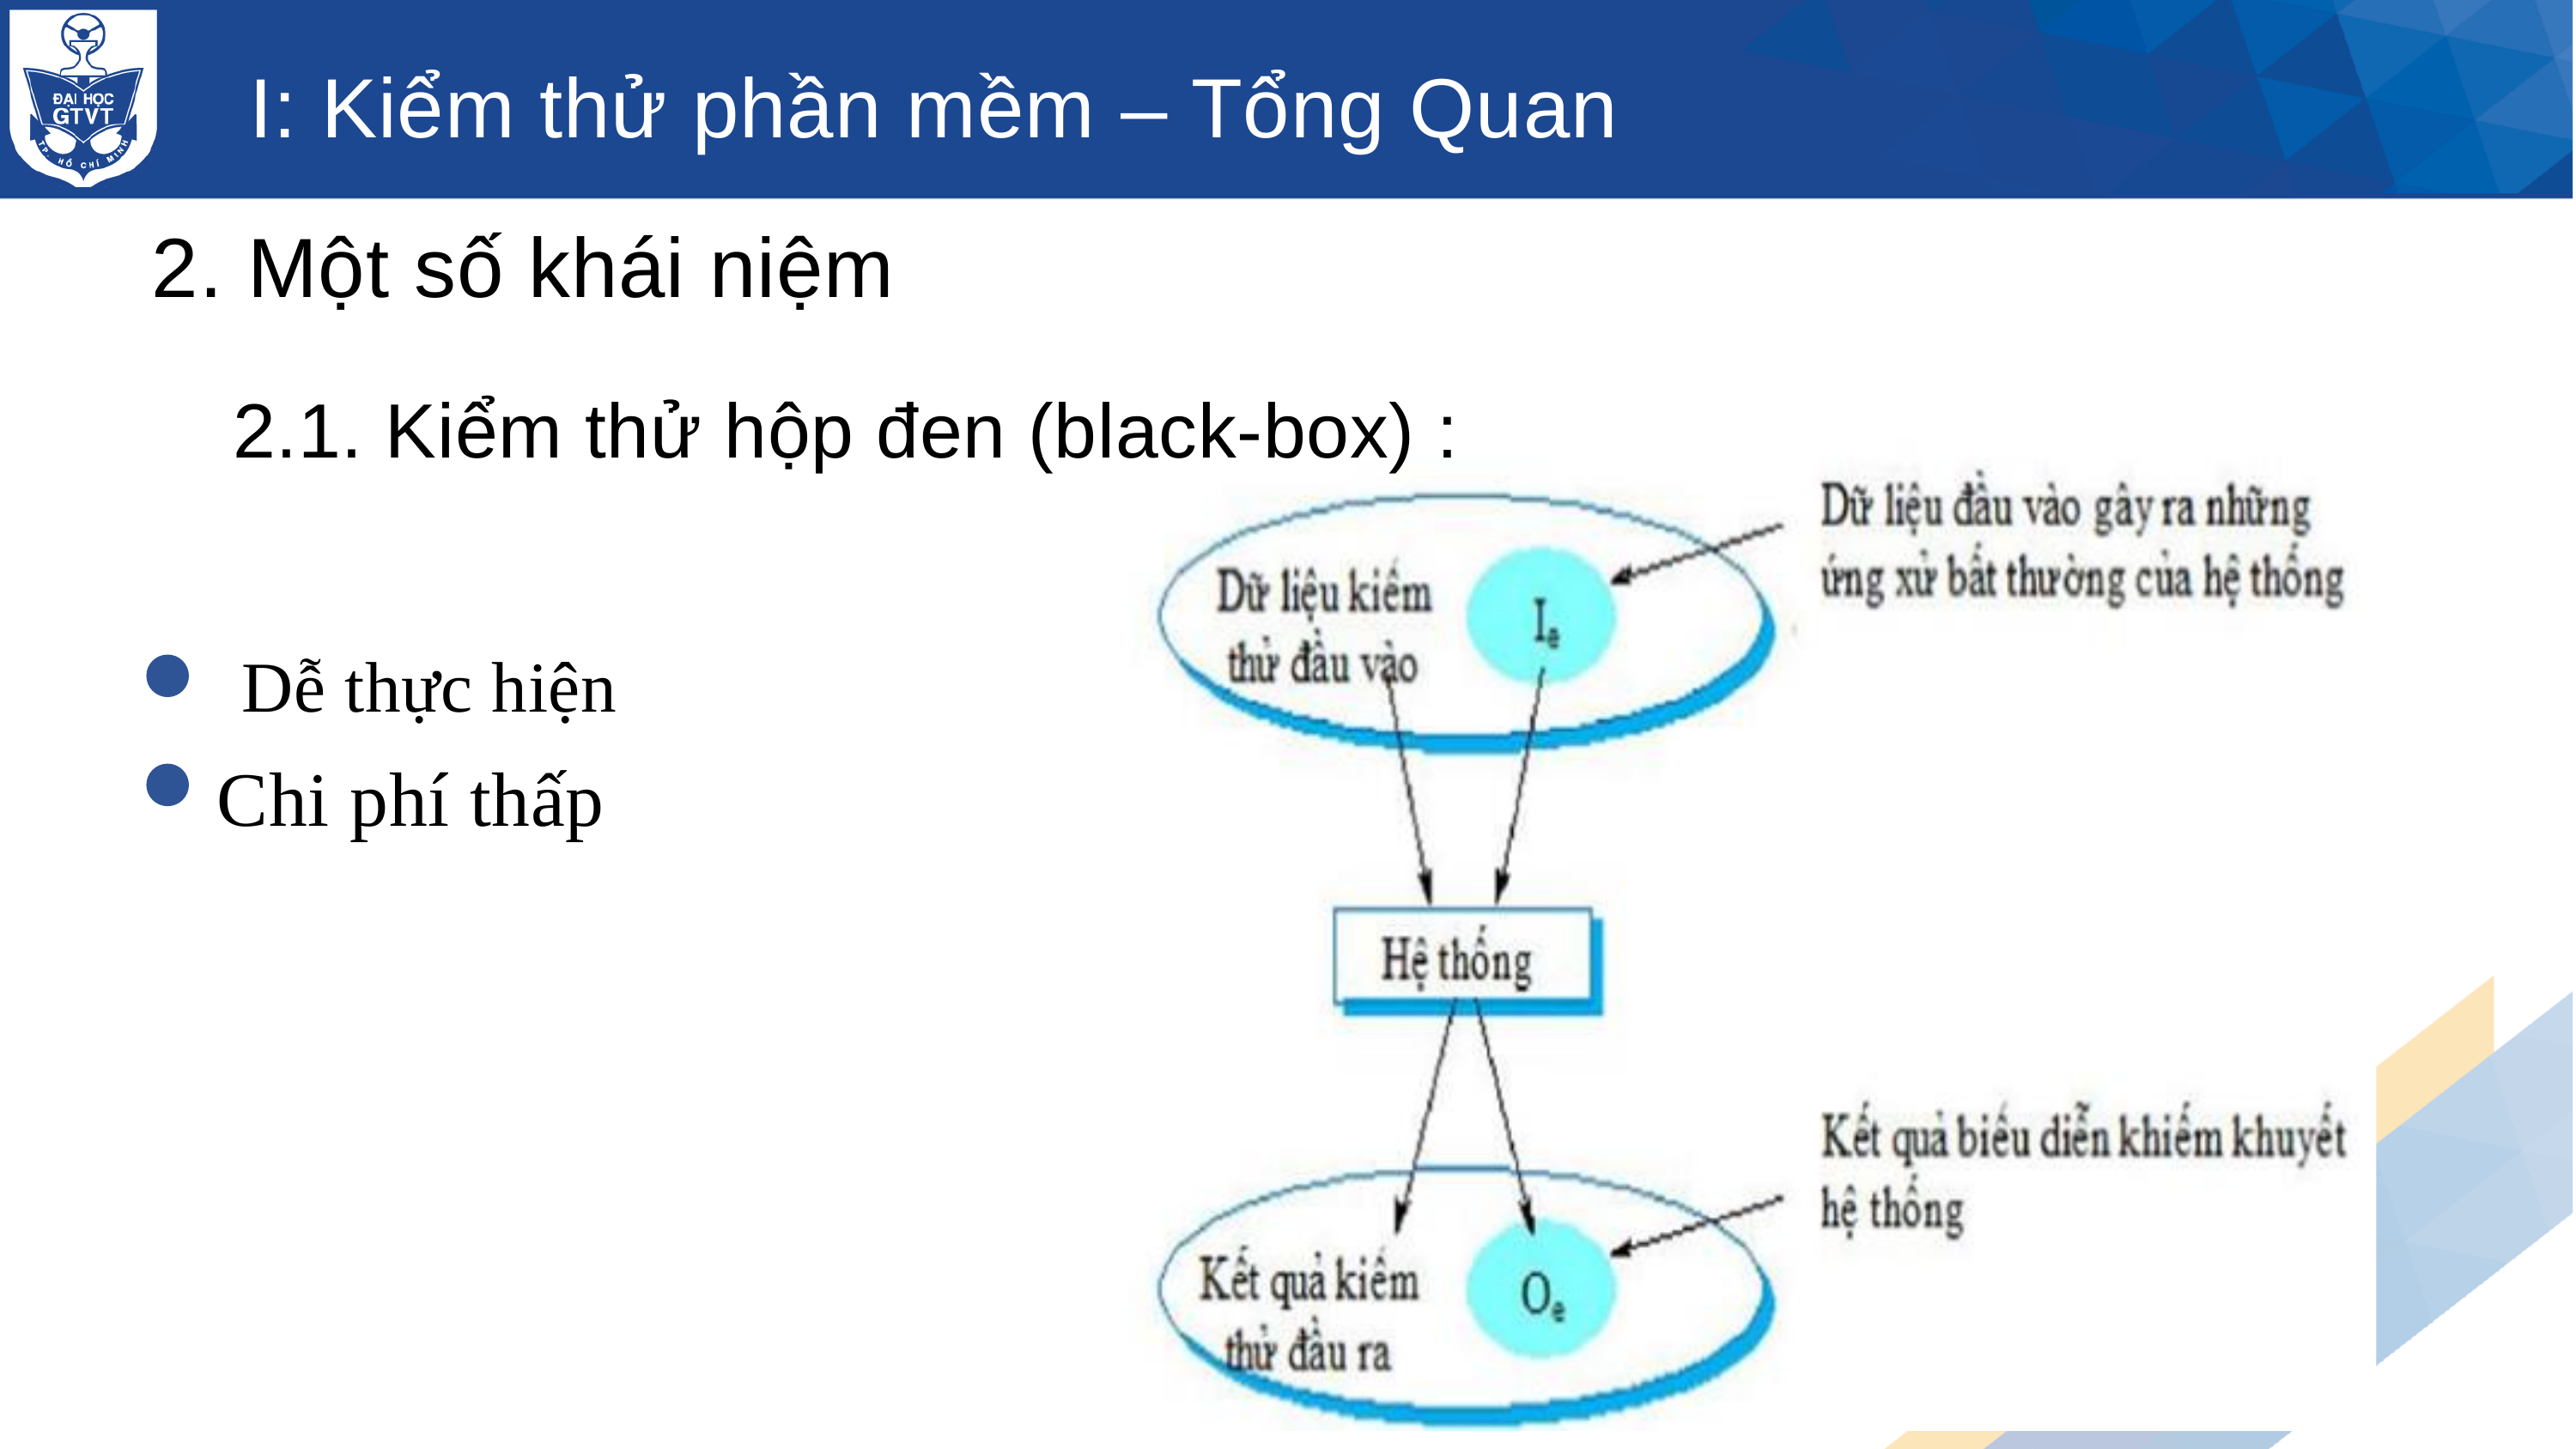

I: Kiểm thử phần mềm – Tổng Quan
2. Một số khái niệm
2.1. Kiểm thử hộp đen (black-box) :

Dễ thực hiện

Chi phí thấp